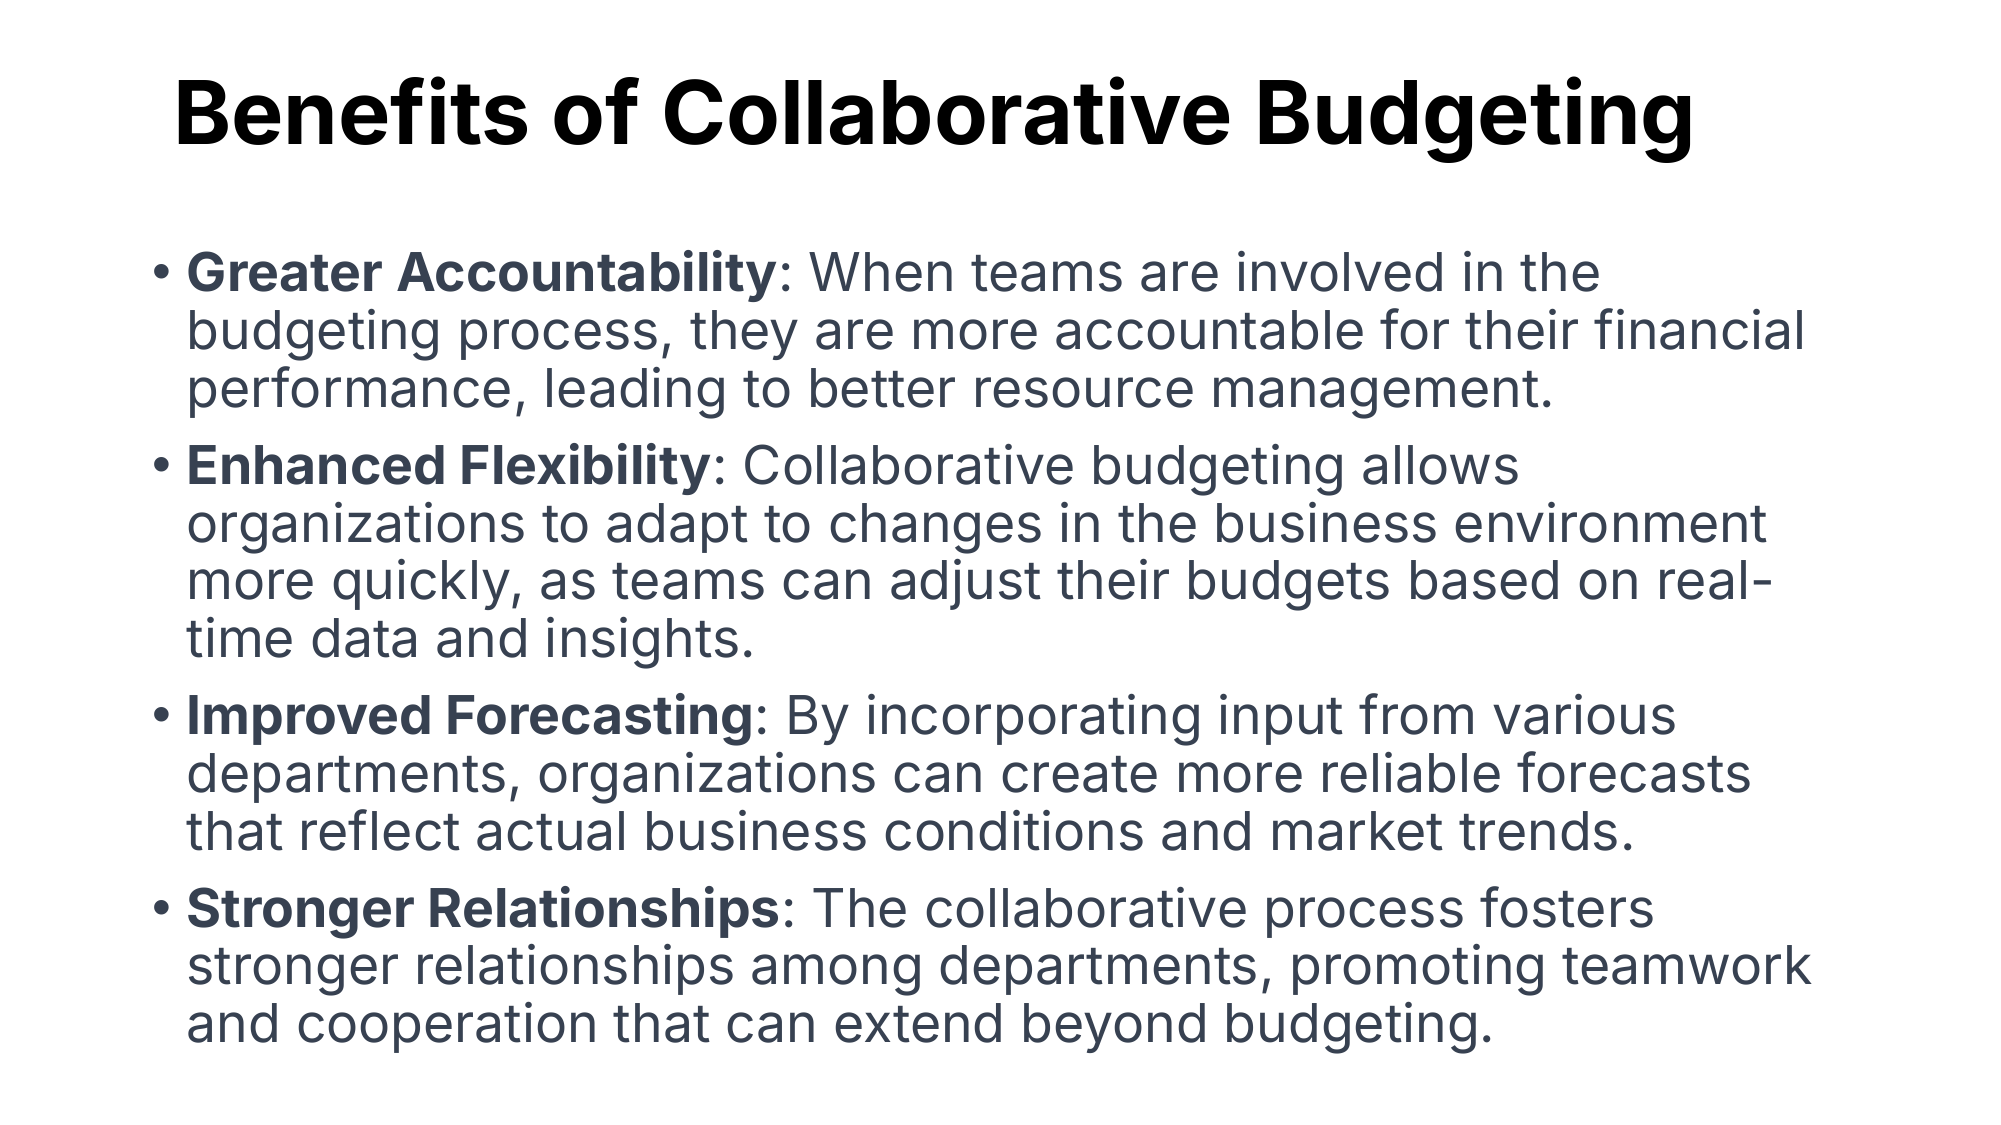

# Benefits of Collaborative Budgeting
Greater Accountability: When teams are involved in the budgeting process, they are more accountable for their financial performance, leading to better resource management.
Enhanced Flexibility: Collaborative budgeting allows organizations to adapt to changes in the business environment more quickly, as teams can adjust their budgets based on real-time data and insights.
Improved Forecasting: By incorporating input from various departments, organizations can create more reliable forecasts that reflect actual business conditions and market trends.
Stronger Relationships: The collaborative process fosters stronger relationships among departments, promoting teamwork and cooperation that can extend beyond budgeting.